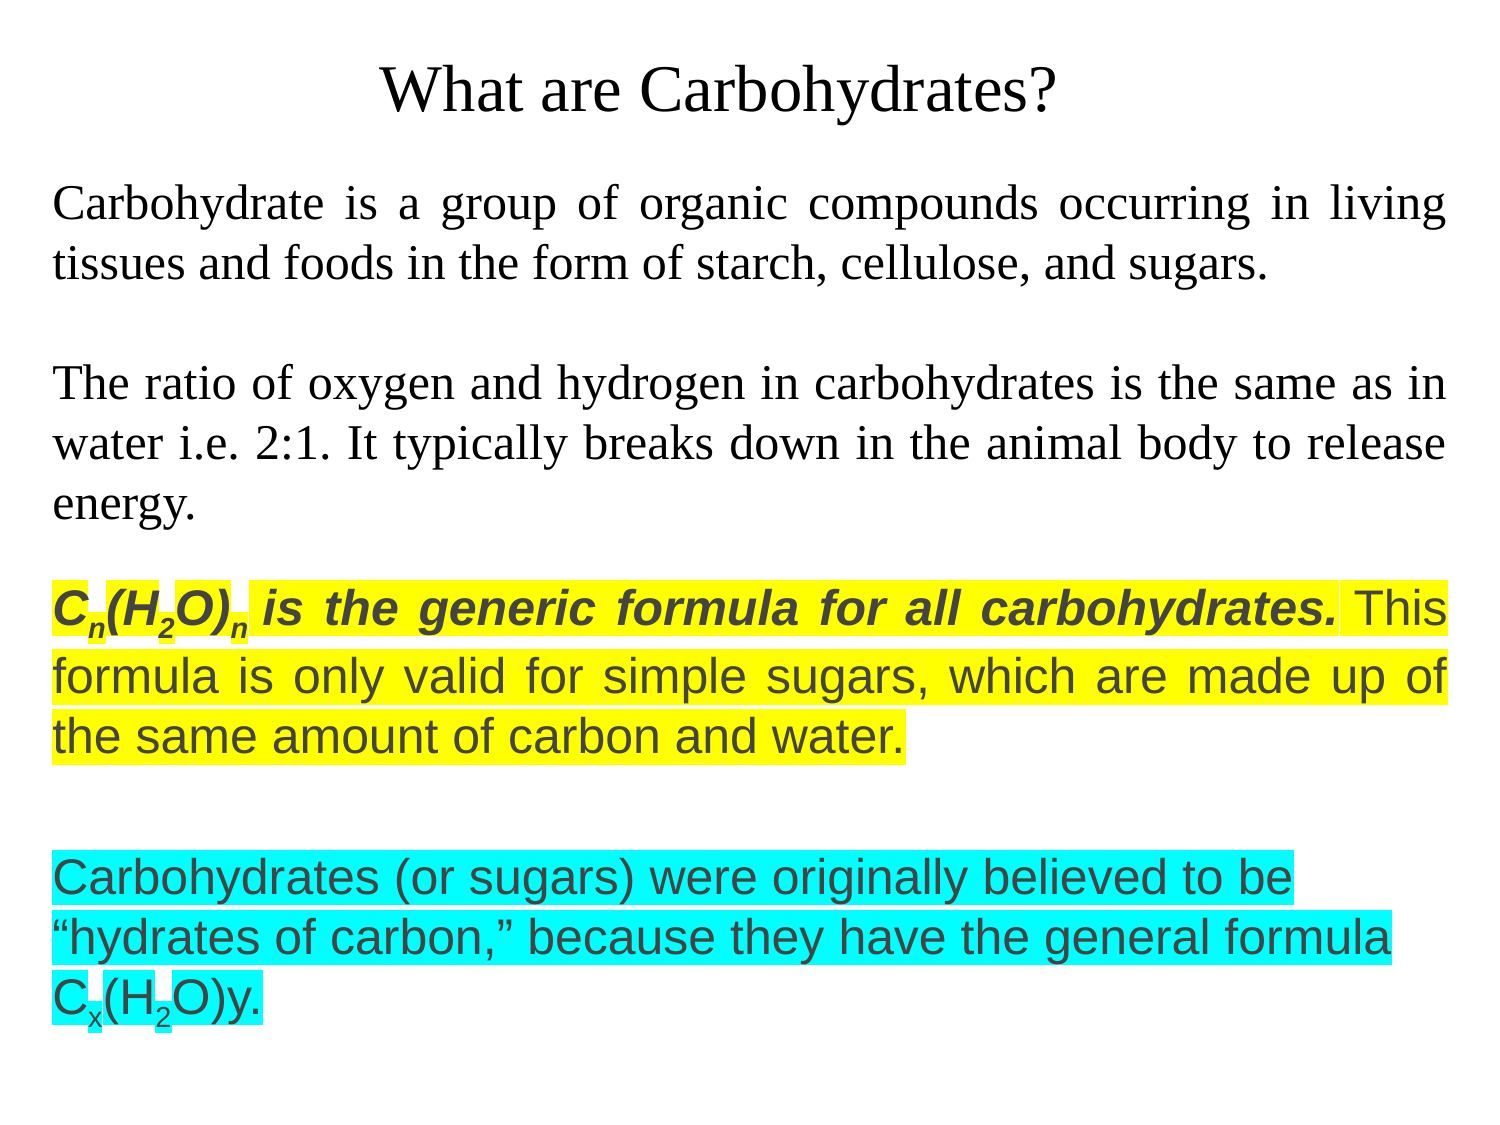

What are Carbohydrates?
Carbohydrate is a group of organic compounds occurring in living tissues and foods in the form of starch, cellulose, and sugars.

The ratio of oxygen and hydrogen in carbohydrates is the same as in water i.e. 2:1. It typically breaks down in the animal body to release energy.
Cn(H2O)n is the generic formula for all carbohydrates. This formula is only valid for simple sugars, which are made up of the same amount of carbon and water.
Carbohydrates (or sugars) were originally believed to be “hydrates of carbon,” because they have the general formula Cx(H2O)y.